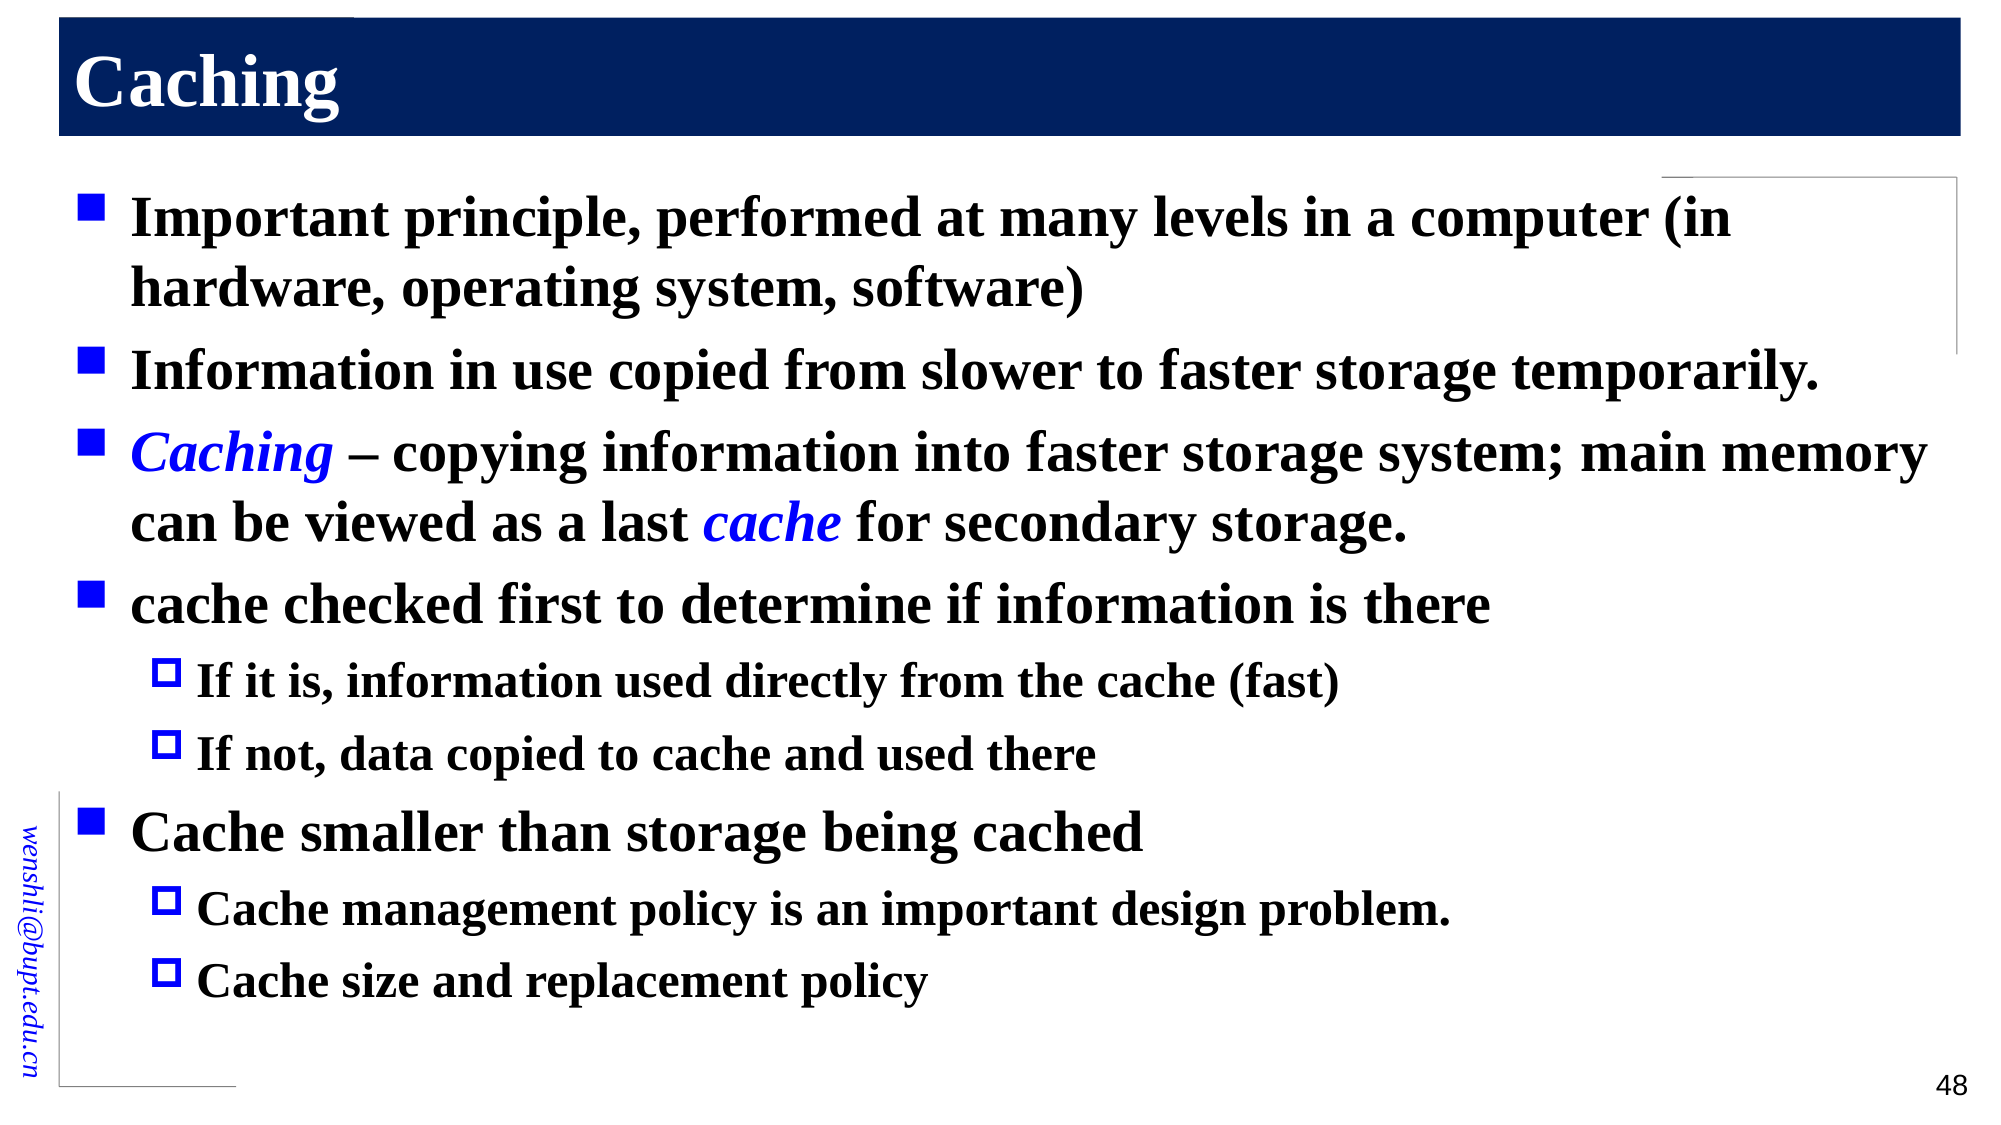

# Caching
Important principle, performed at many levels in a computer (in hardware, operating system, software)
Information in use copied from slower to faster storage temporarily.
Caching – copying information into faster storage system; main memory can be viewed as a last cache for secondary storage.
cache checked first to determine if information is there
If it is, information used directly from the cache (fast)
If not, data copied to cache and used there
Cache smaller than storage being cached
Cache management policy is an important design problem.
Cache size and replacement policy
48